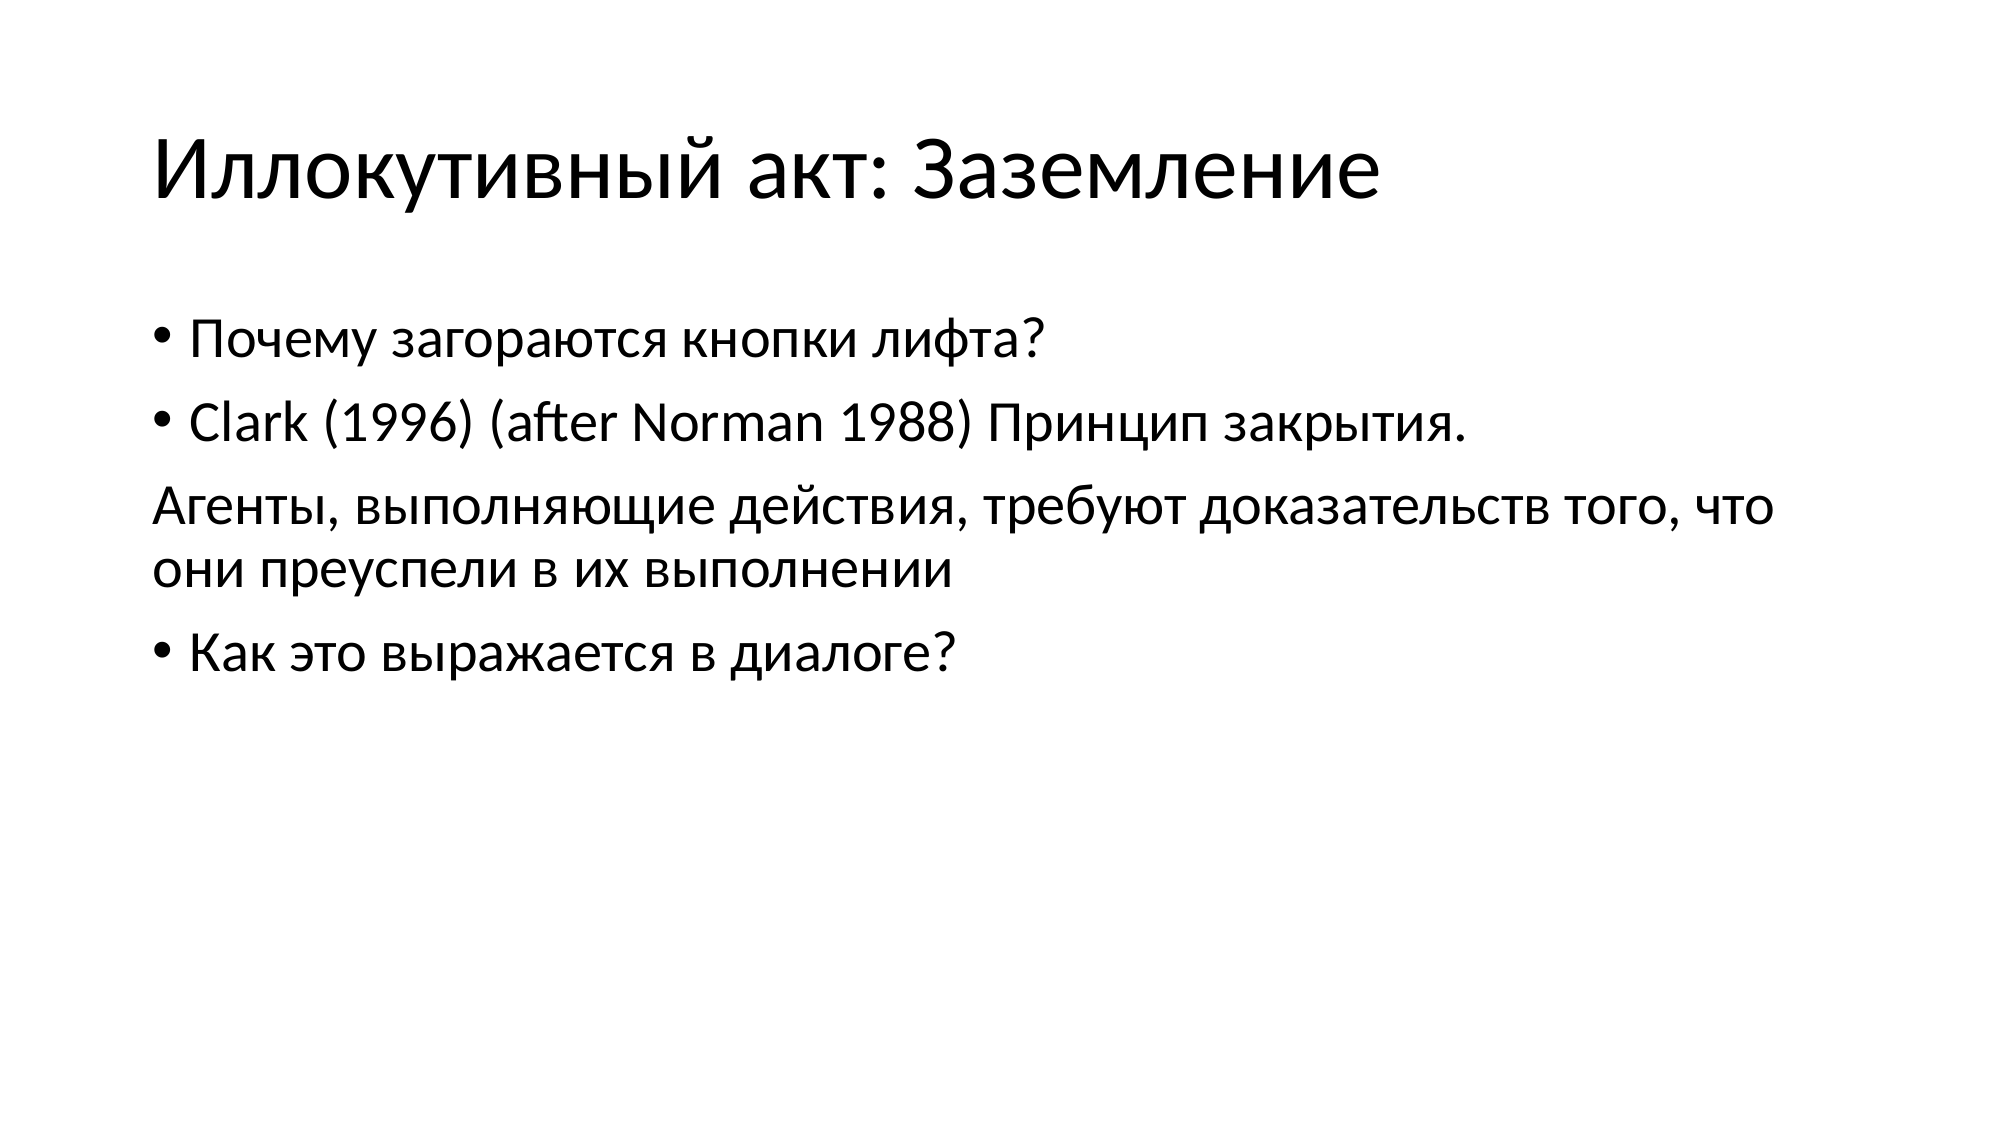

# Иллокутивный акт: Заземление
Почему загораются кнопки лифта?
Clark (1996) (after Norman 1988) Принцип закрытия.
Агенты, выполняющие действия, требуют доказательств того, что они преуспели в их выполнении
Как это выражается в диалоге?